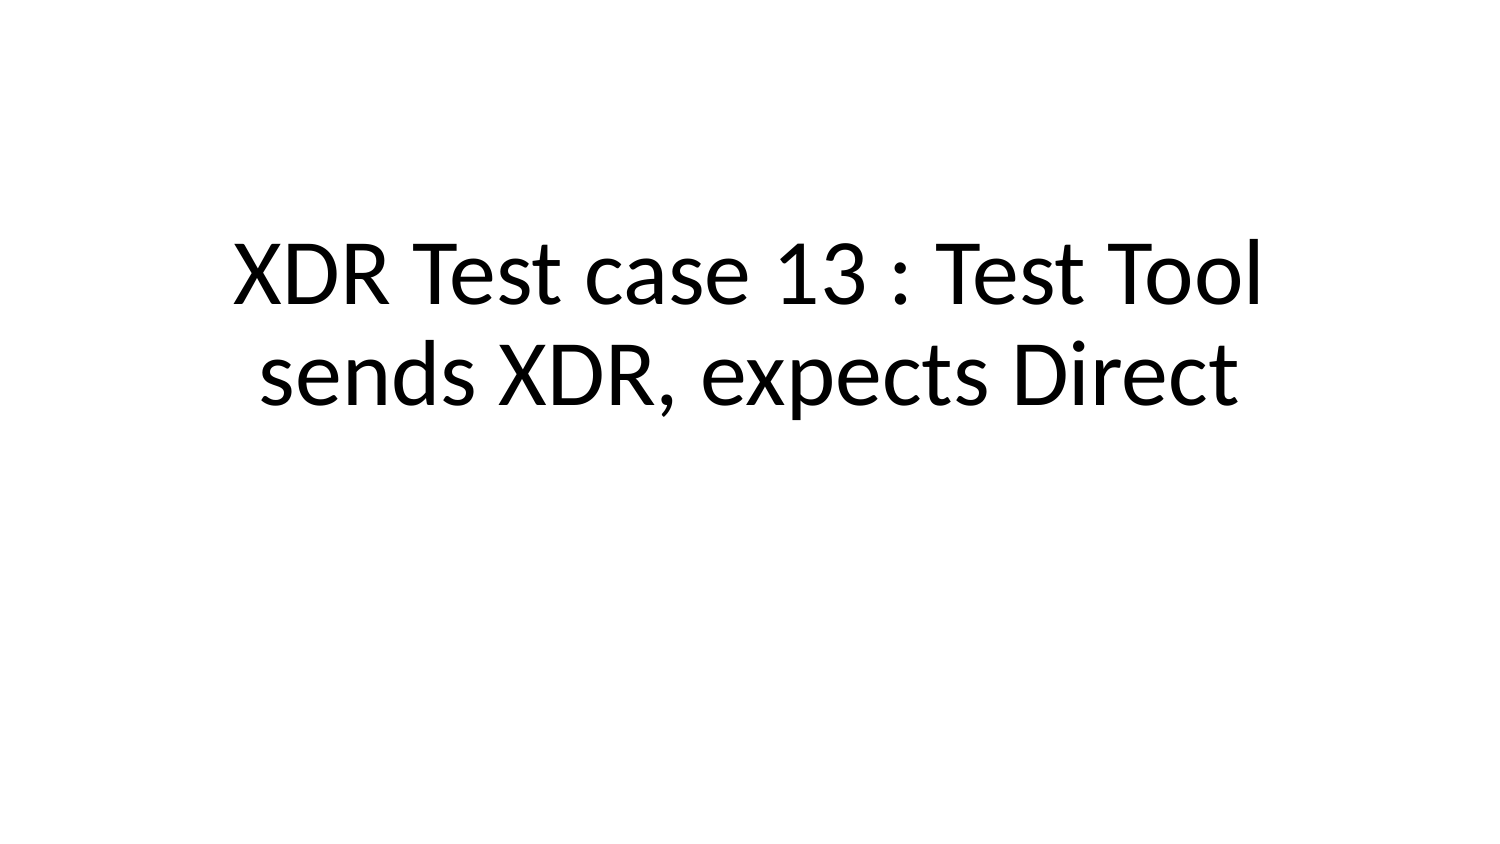

# XDR Test case 13 : Test Tool sends XDR, expects Direct